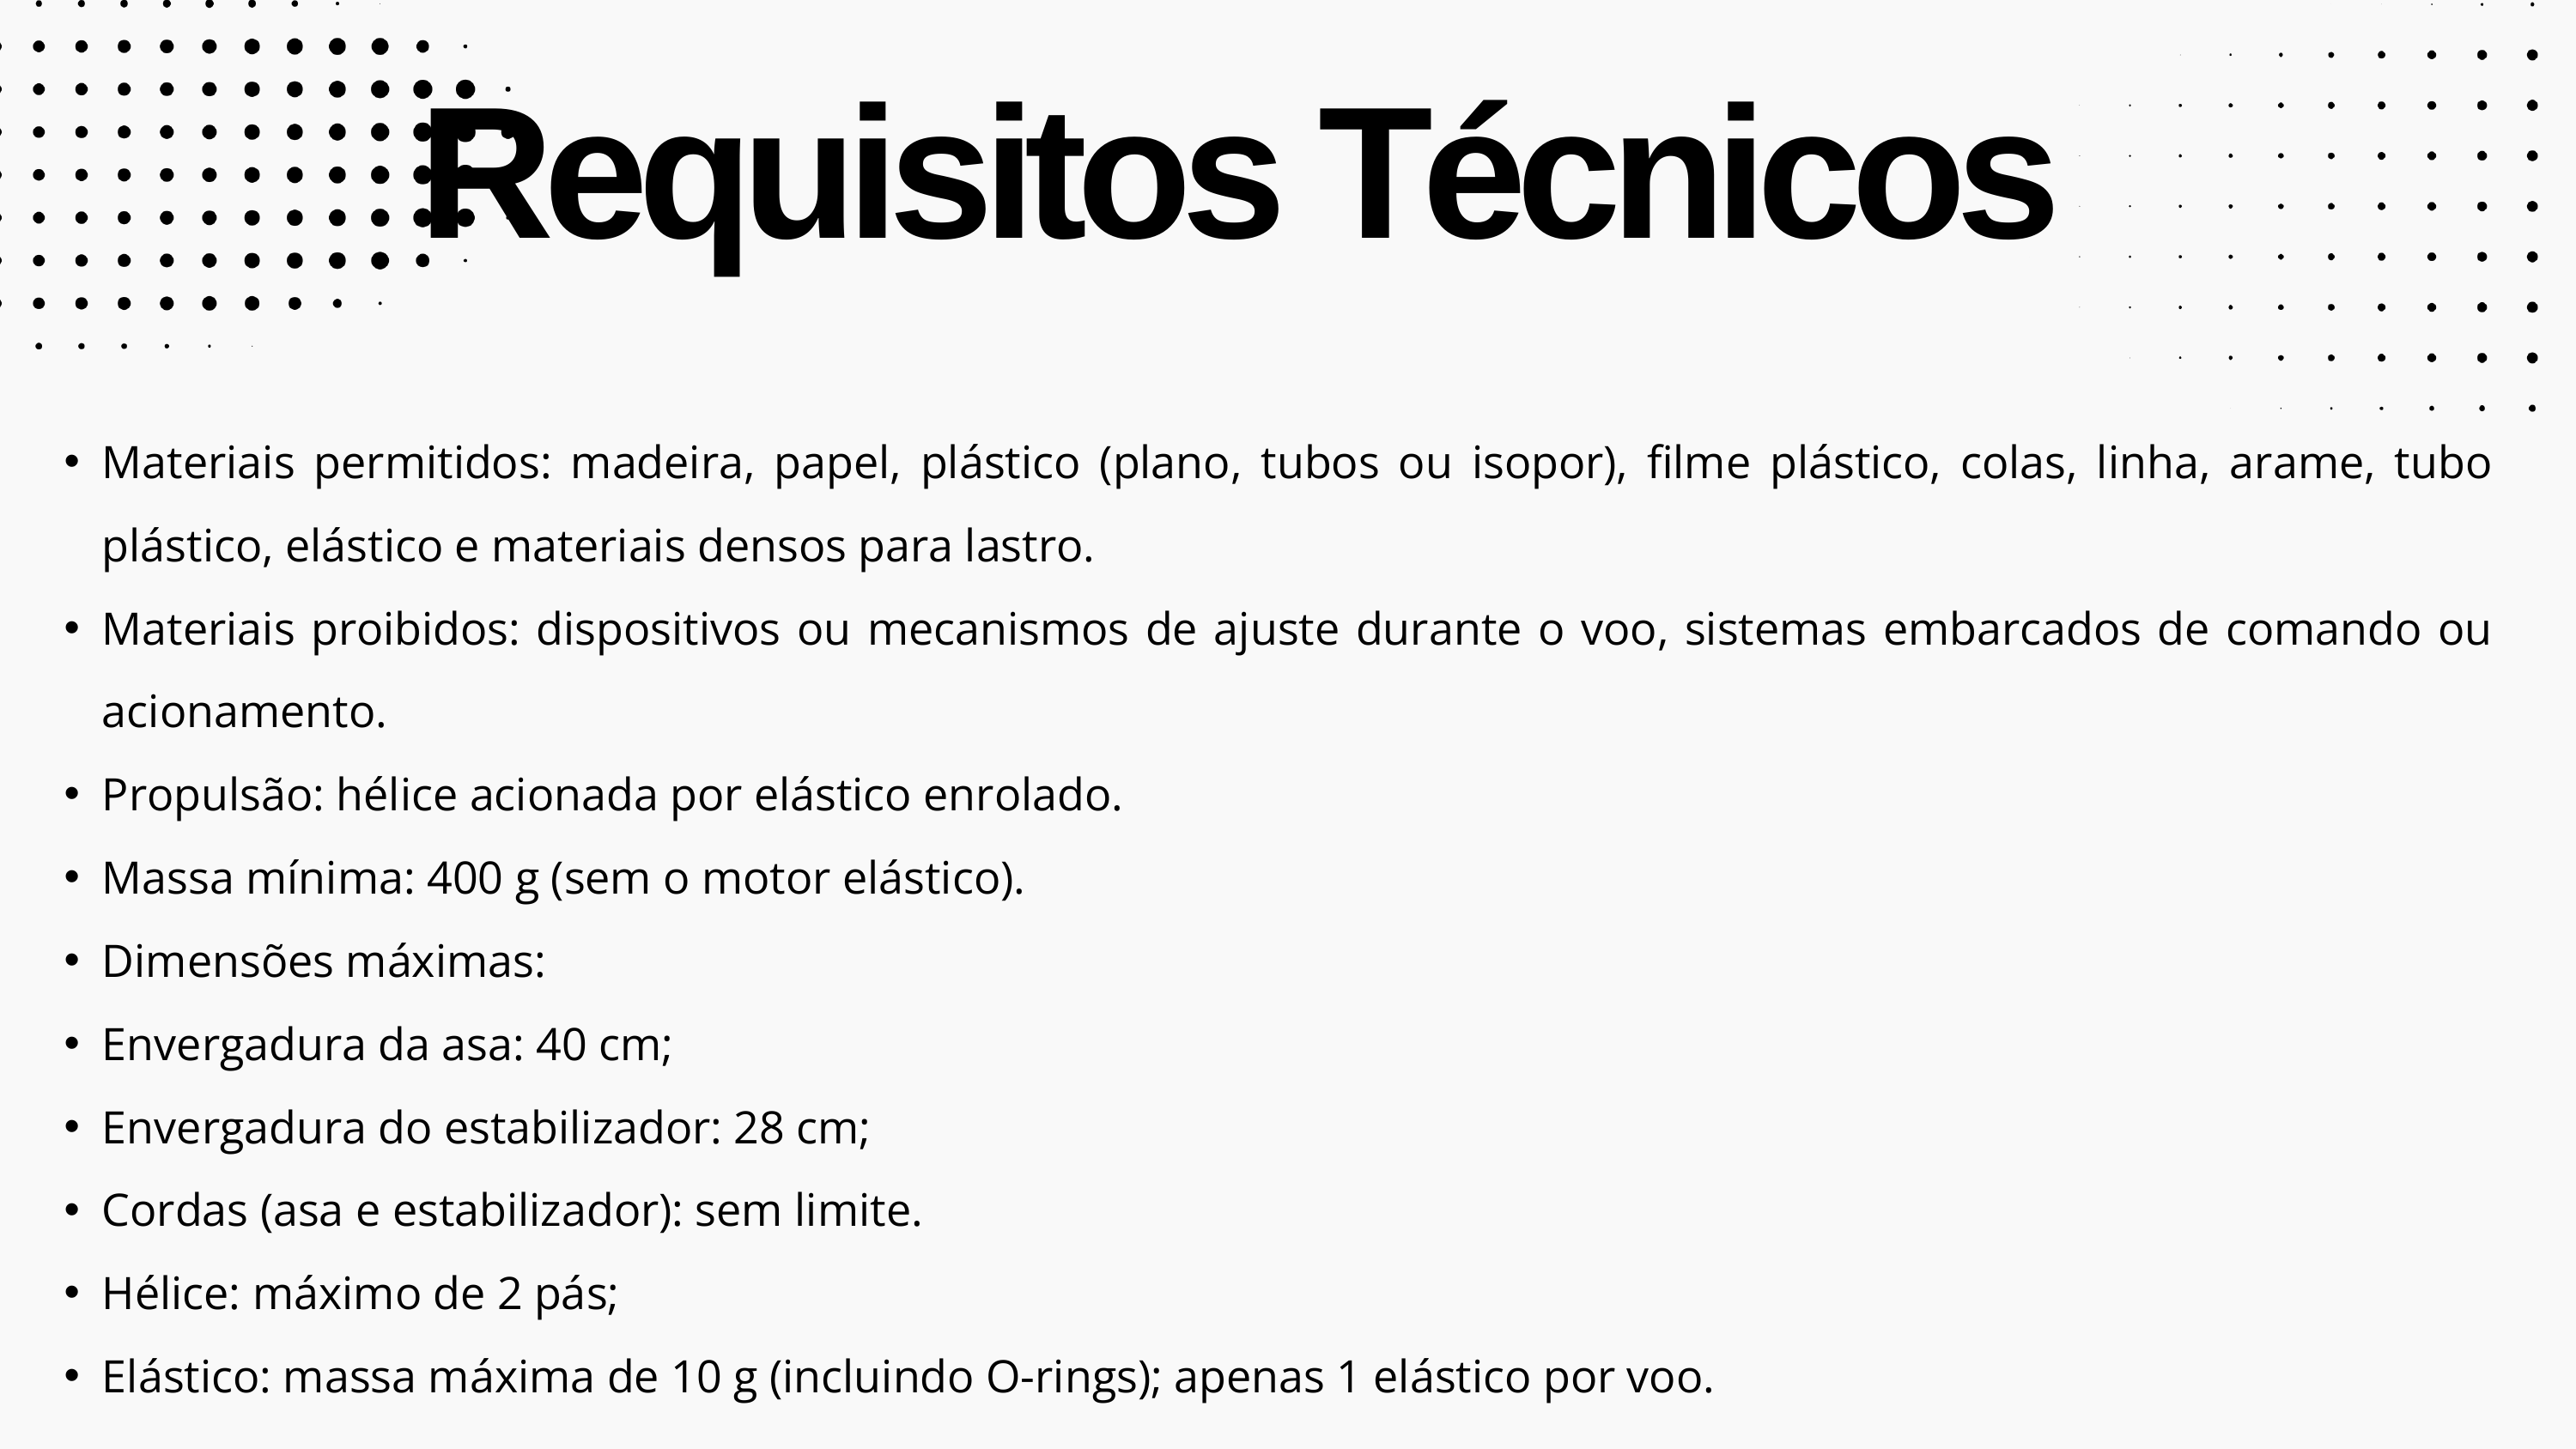

Requisitos Técnicos
Materiais permitidos: madeira, papel, plástico (plano, tubos ou isopor), filme plástico, colas, linha, arame, tubo plástico, elástico e materiais densos para lastro.
Materiais proibidos: dispositivos ou mecanismos de ajuste durante o voo, sistemas embarcados de comando ou acionamento.
Propulsão: hélice acionada por elástico enrolado.
Massa mínima: 400 g (sem o motor elástico).
Dimensões máximas:
Envergadura da asa: 40 cm;
Envergadura do estabilizador: 28 cm;
Cordas (asa e estabilizador): sem limite.
Hélice: máximo de 2 pás;
Elástico: massa máxima de 10 g (incluindo O-rings); apenas 1 elástico por voo.